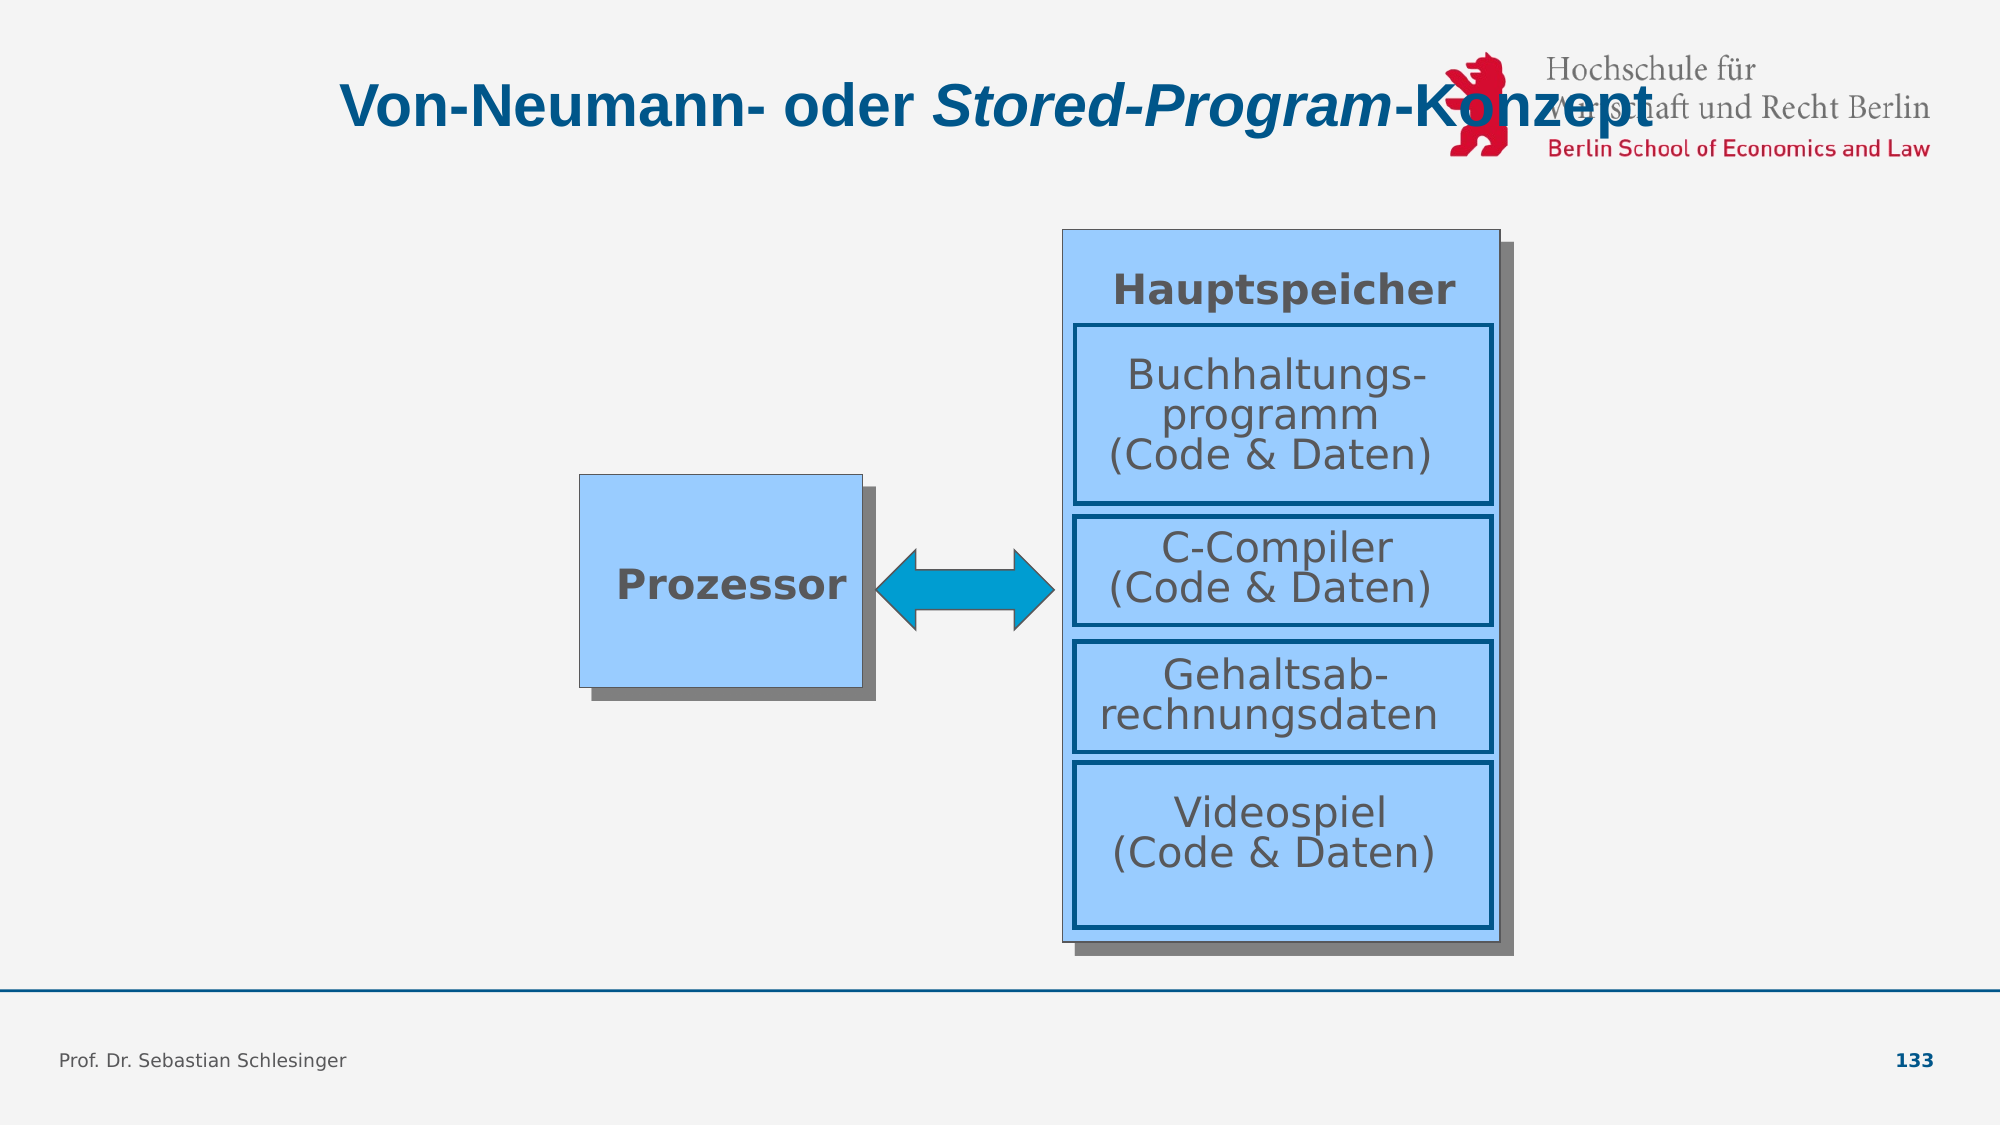

# Von-Neumann- oder Stored-Program-Konzept

Hauptspeicher

Buchhaltungs-programm
(Code & Daten)

C-Compiler
(Code & Daten)
Prozessor

Gehaltsab-
rechnungsdaten

Videospiel
(Code & Daten)
Prof. Dr. Sebastian Schlesinger
133